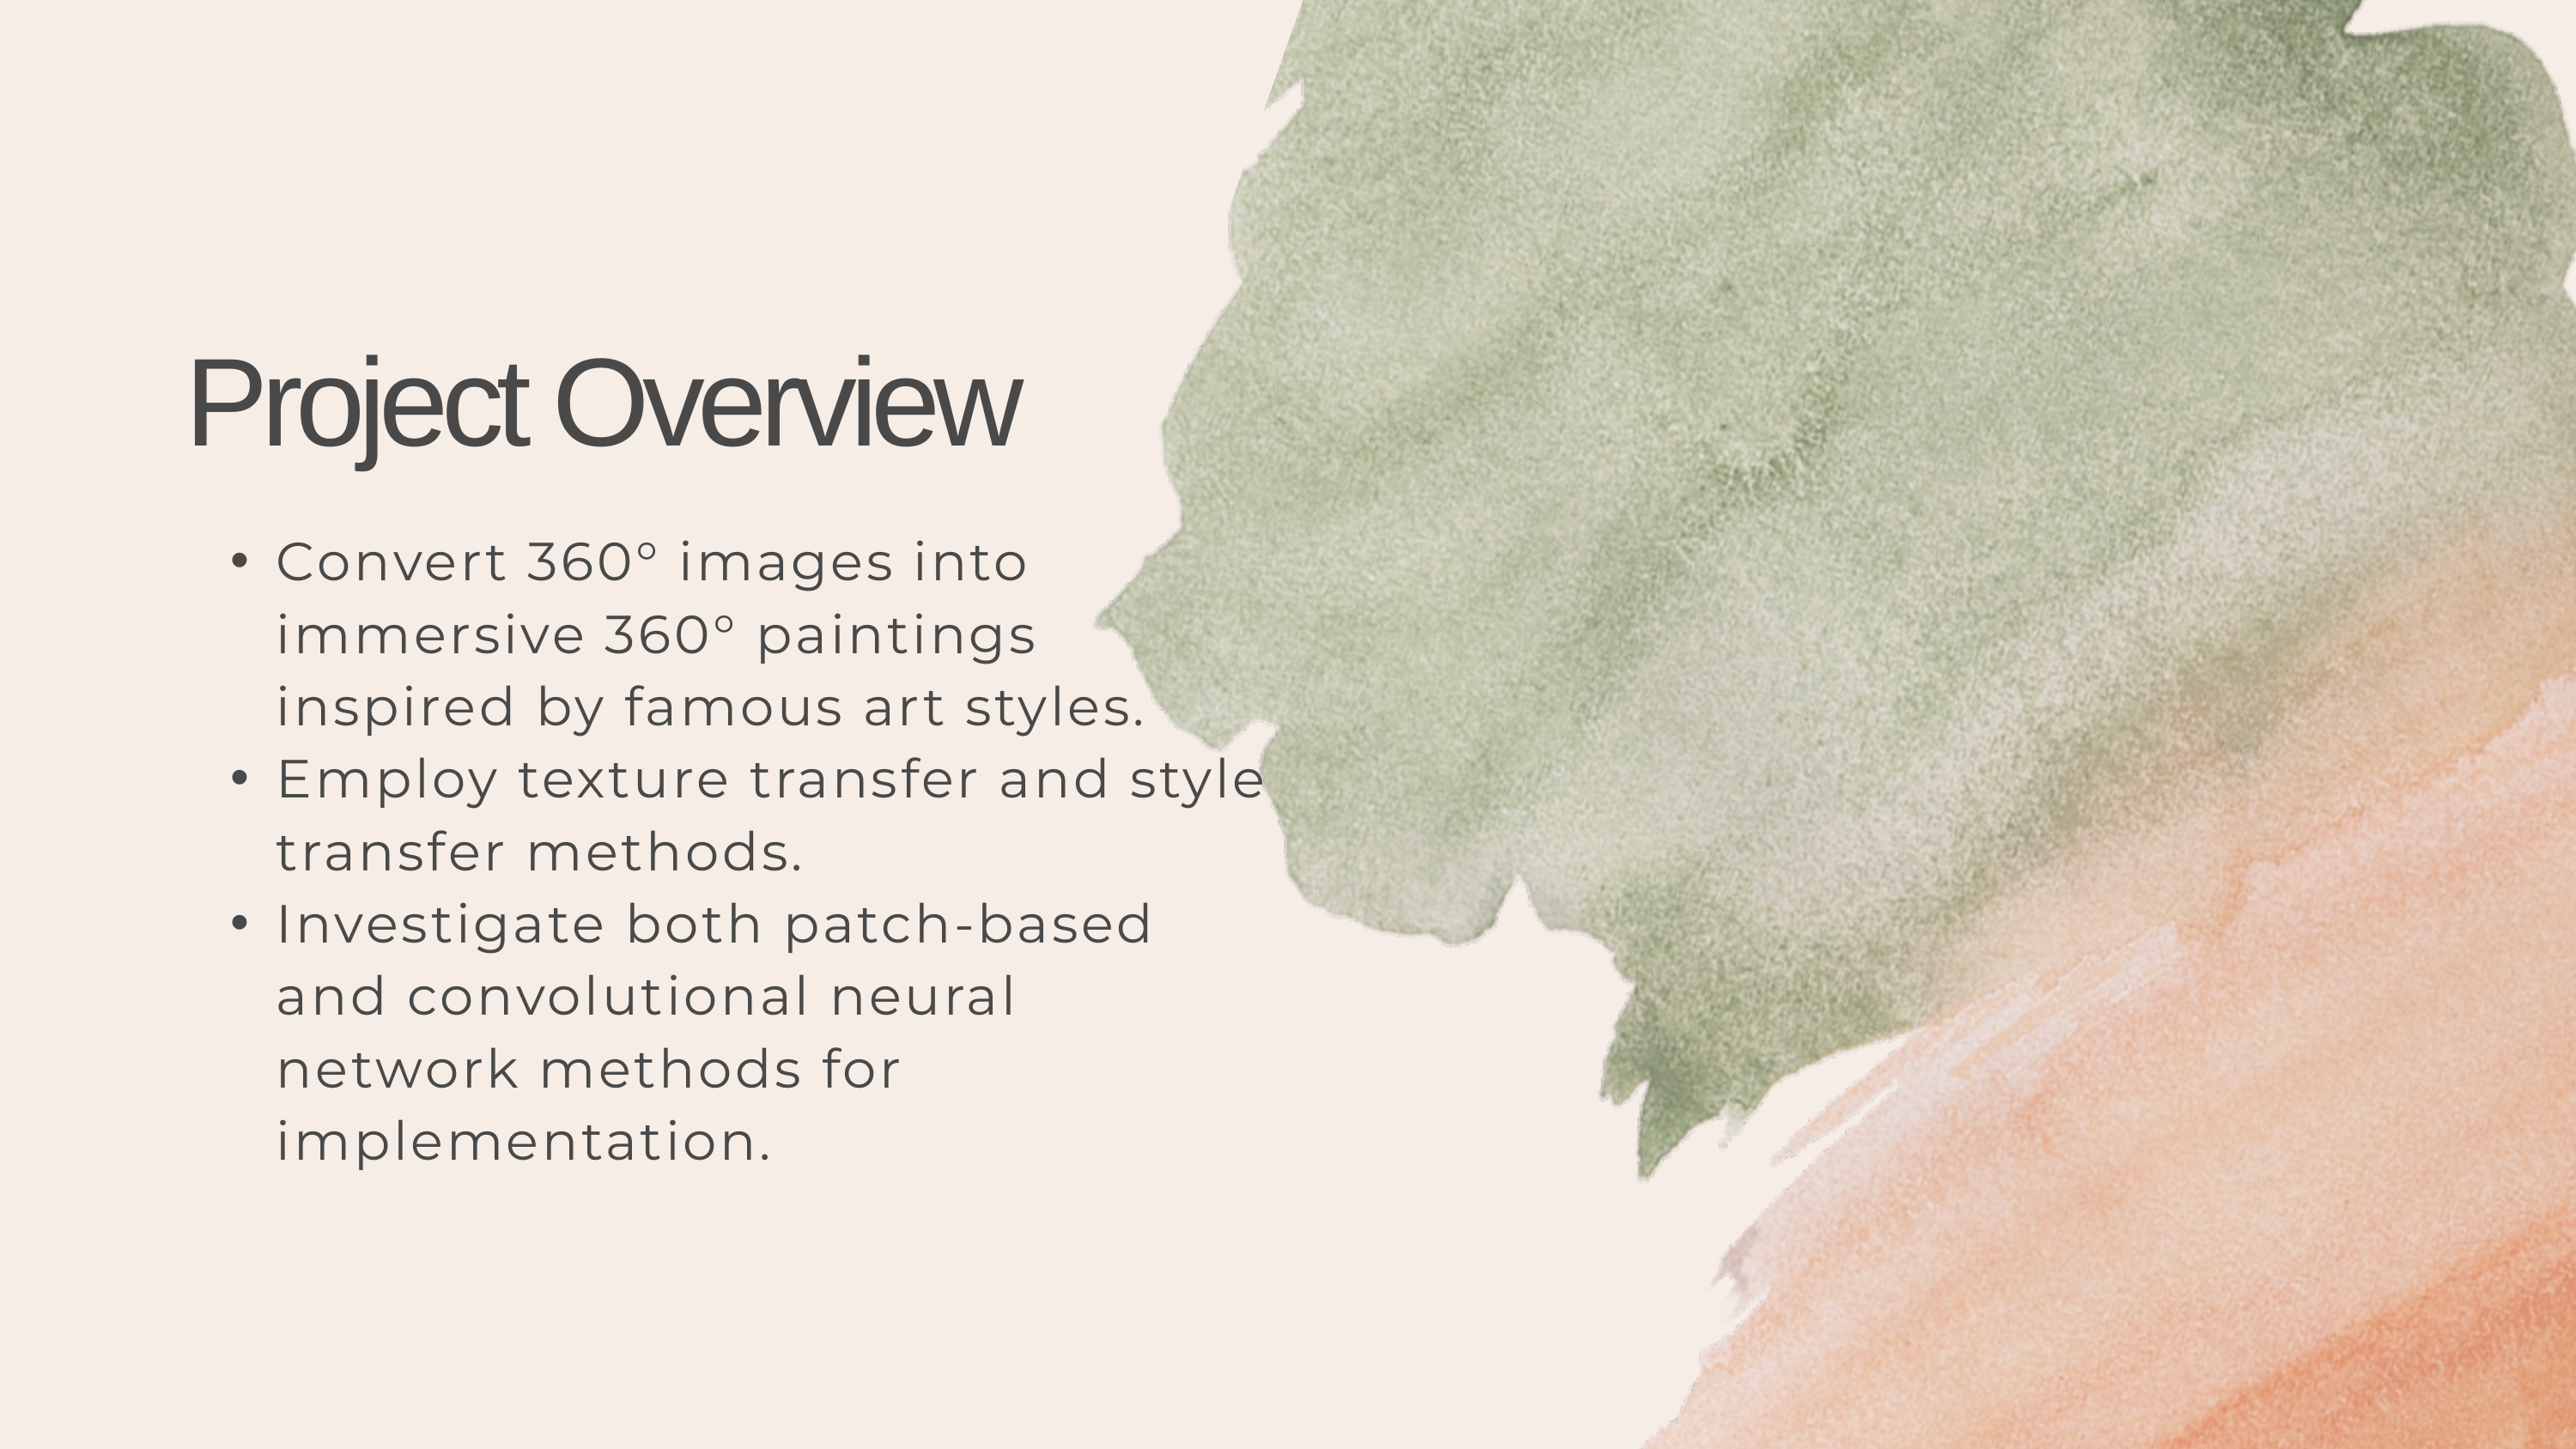

Project Overview
Convert 360° images into immersive 360° paintings inspired by famous art styles.
Employ texture transfer and style transfer methods.
Investigate both patch-based  and convolutional neural network methods for implementation.